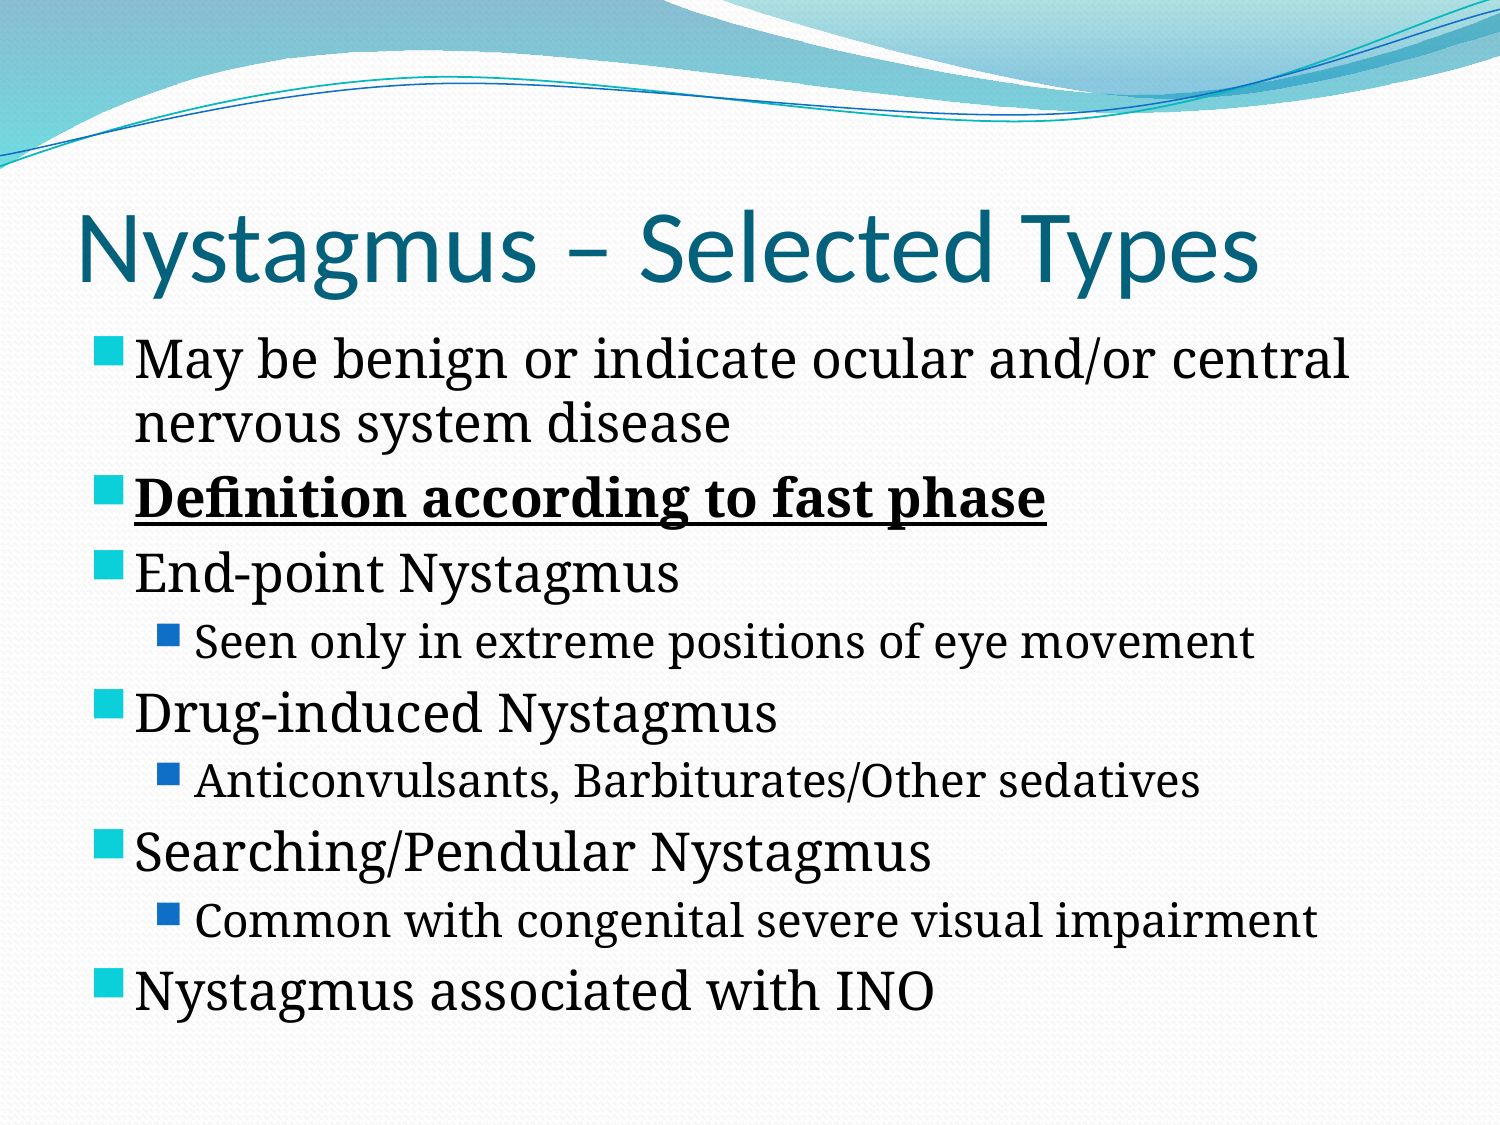

# Nystagmus – Selected Types
May be benign or indicate ocular and/or central nervous system disease
Definition according to fast phase
End-point Nystagmus
Seen only in extreme positions of eye movement
Drug-induced Nystagmus
Anticonvulsants, Barbiturates/Other sedatives
Searching/Pendular Nystagmus
Common with congenital severe visual impairment
Nystagmus associated with INO